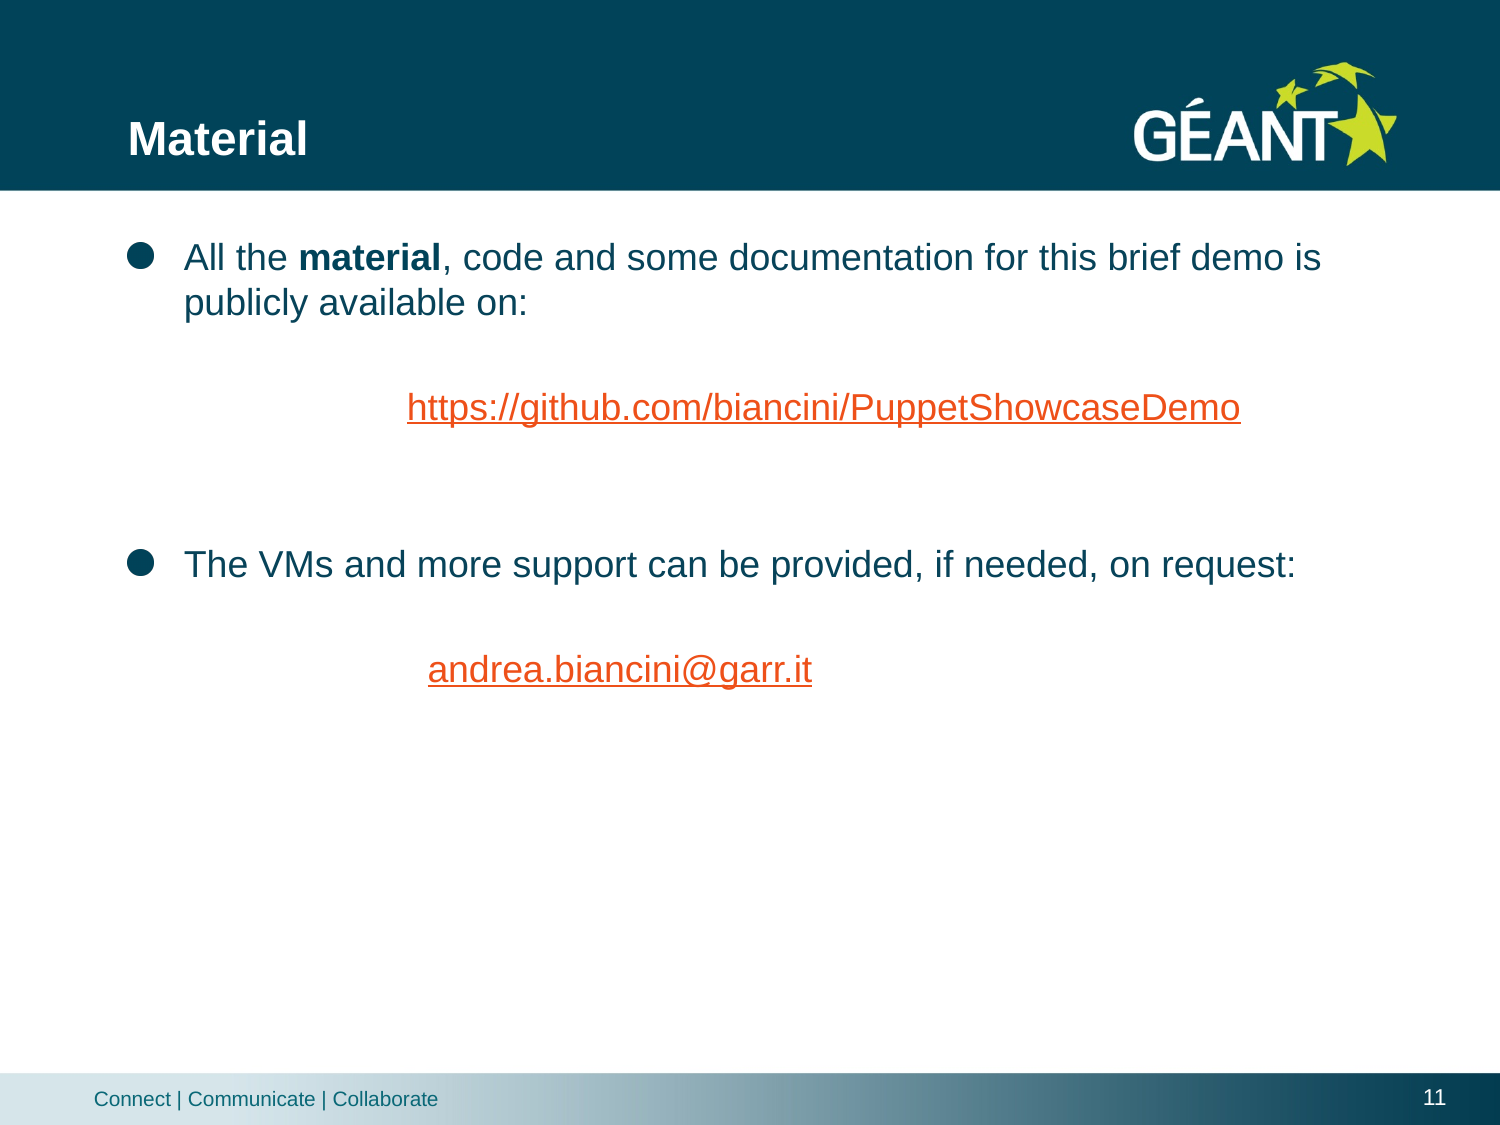

# Material
All the material, code and some documentation for this brief demo is publicly available on:

https://github.com/biancini/PuppetShowcaseDemo

The VMs and more support can be provided, if needed, on request:

		andrea.biancini@garr.it